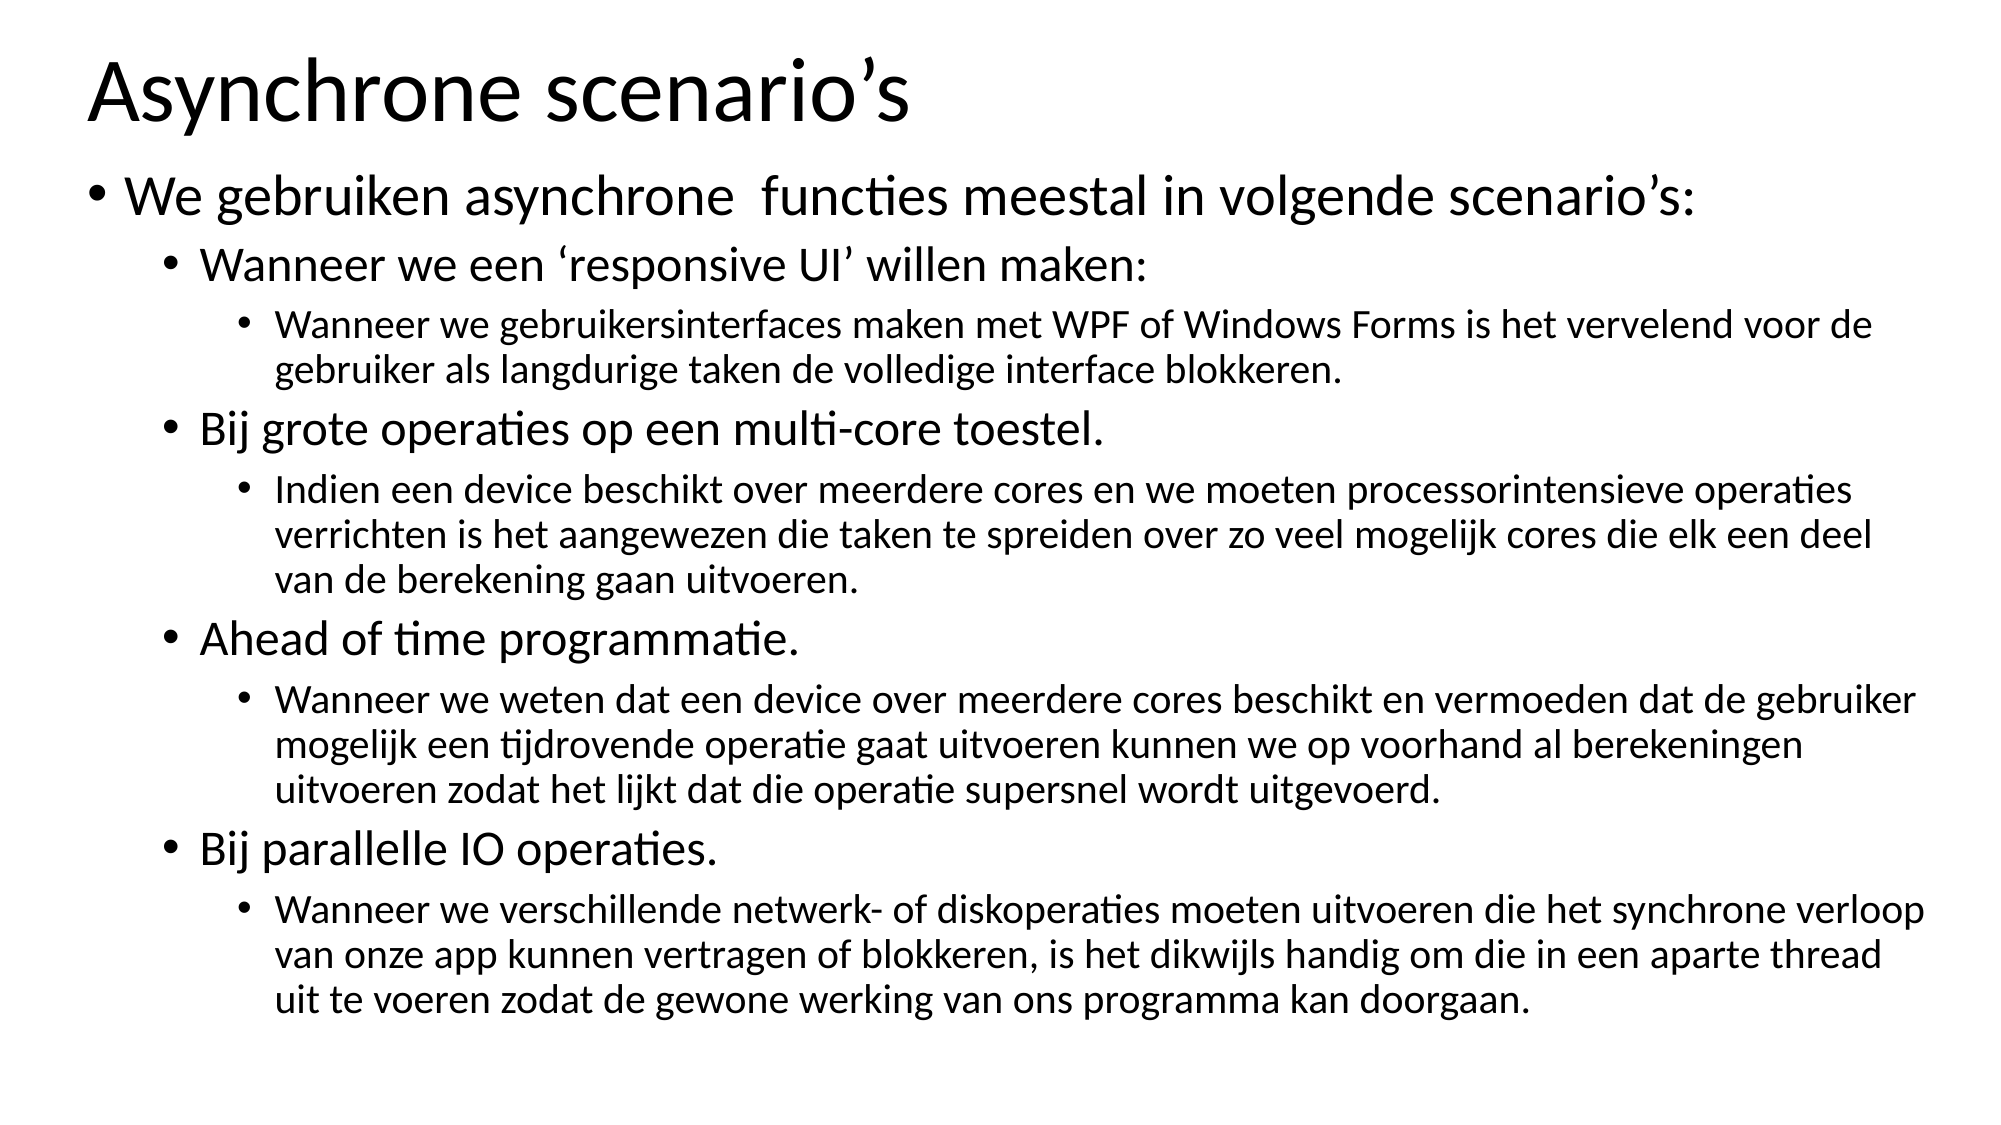

# Asynchrone scenario’s
We gebruiken asynchrone  functies meestal in volgende scenario’s:
Wanneer we een ‘responsive UI’ willen maken:
Wanneer we gebruikersinterfaces maken met WPF of Windows Forms is het vervelend voor de gebruiker als langdurige taken de volledige interface blokkeren.
Bij grote operaties op een multi-core toestel.
Indien een device beschikt over meerdere cores en we moeten processorintensieve operaties verrichten is het aangewezen die taken te spreiden over zo veel mogelijk cores die elk een deel van de berekening gaan uitvoeren.
Ahead of time programmatie.
Wanneer we weten dat een device over meerdere cores beschikt en vermoeden dat de gebruiker mogelijk een tijdrovende operatie gaat uitvoeren kunnen we op voorhand al berekeningen uitvoeren zodat het lijkt dat die operatie supersnel wordt uitgevoerd.
Bij parallelle IO operaties.
Wanneer we verschillende netwerk- of diskoperaties moeten uitvoeren die het synchrone verloop van onze app kunnen vertragen of blokkeren, is het dikwijls handig om die in een aparte thread uit te voeren zodat de gewone werking van ons programma kan doorgaan.